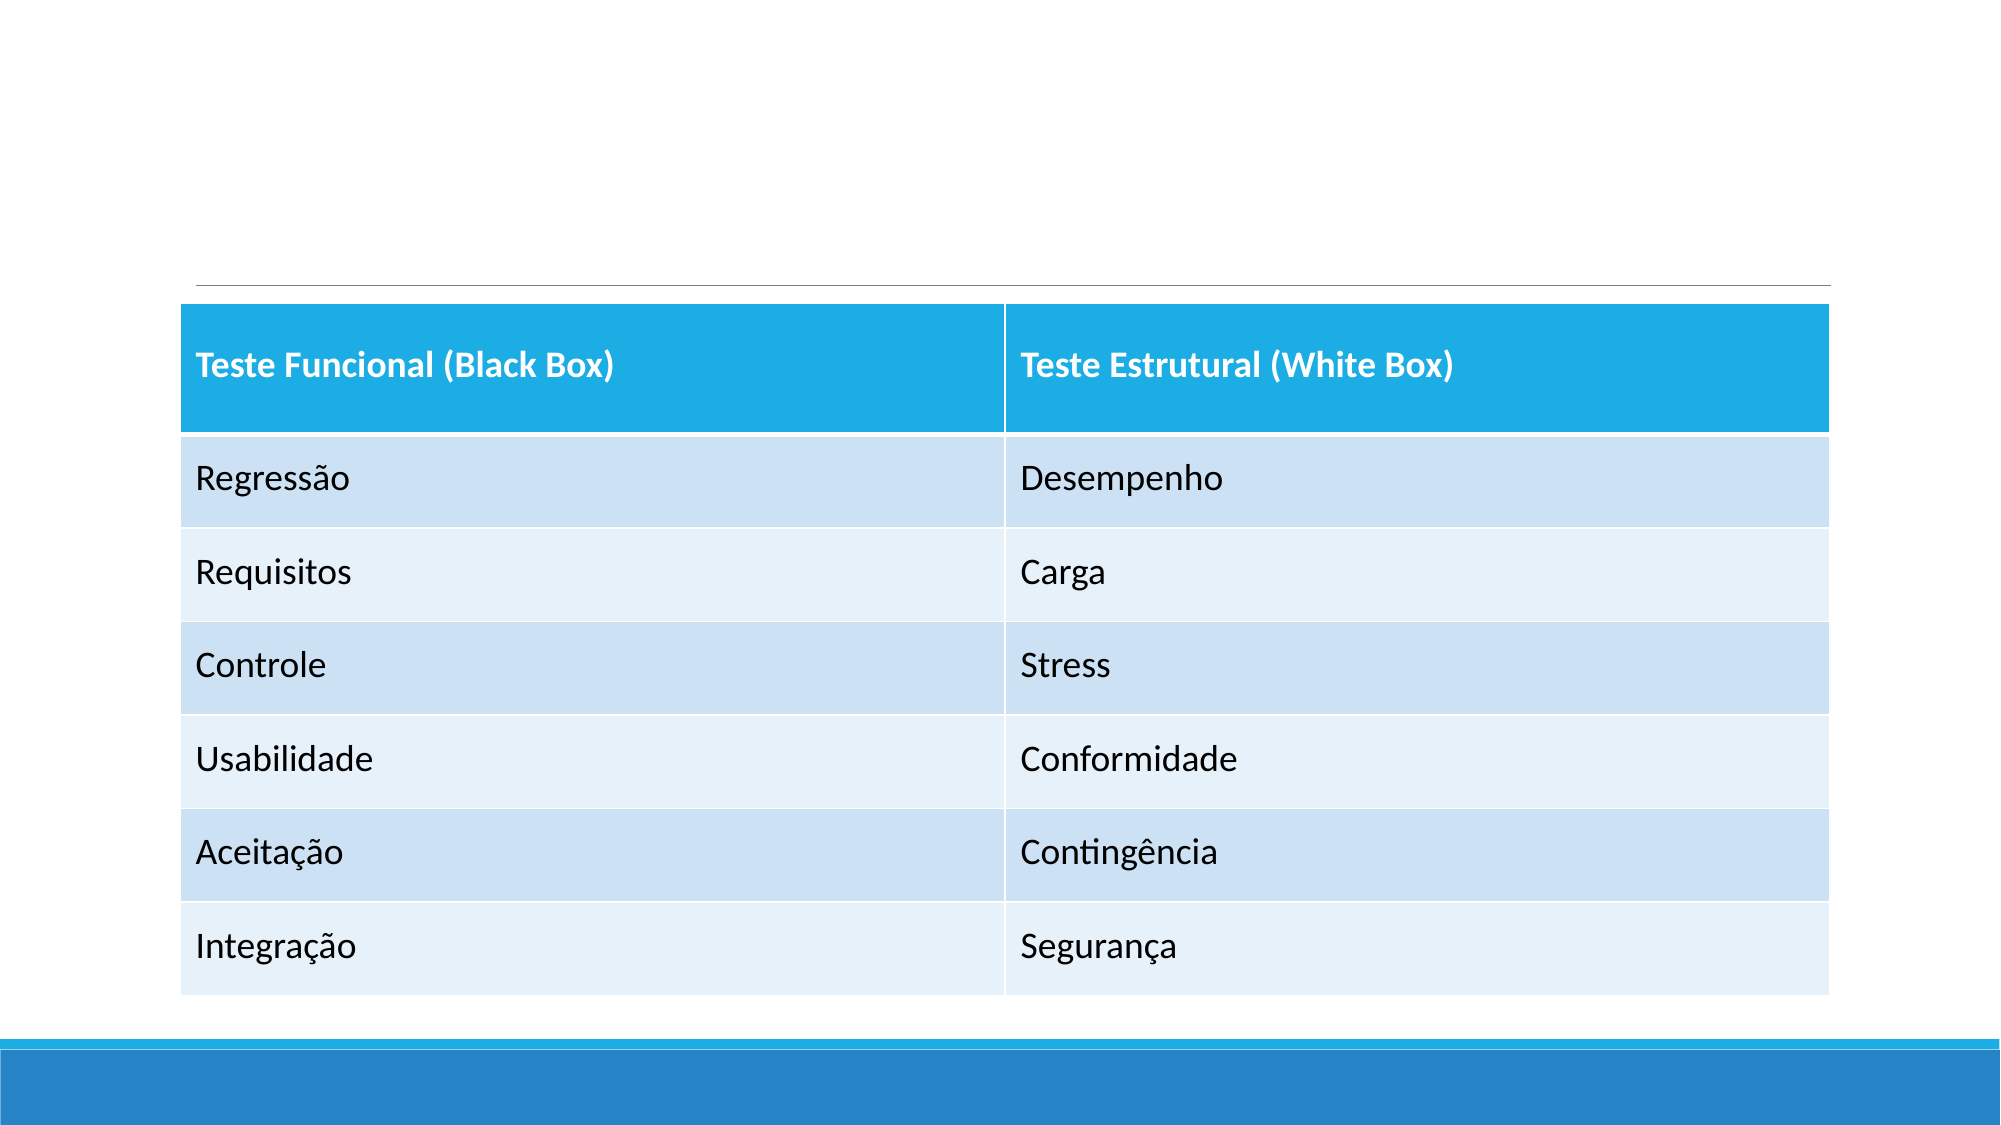

#
| Teste Funcional (Black Box) | Teste Estrutural (White Box) |
| --- | --- |
| Regressão | Desempenho |
| Requisitos | Carga |
| Controle | Stress |
| Usabilidade | Conformidade |
| Aceitação | Contingência |
| Integração | Segurança |